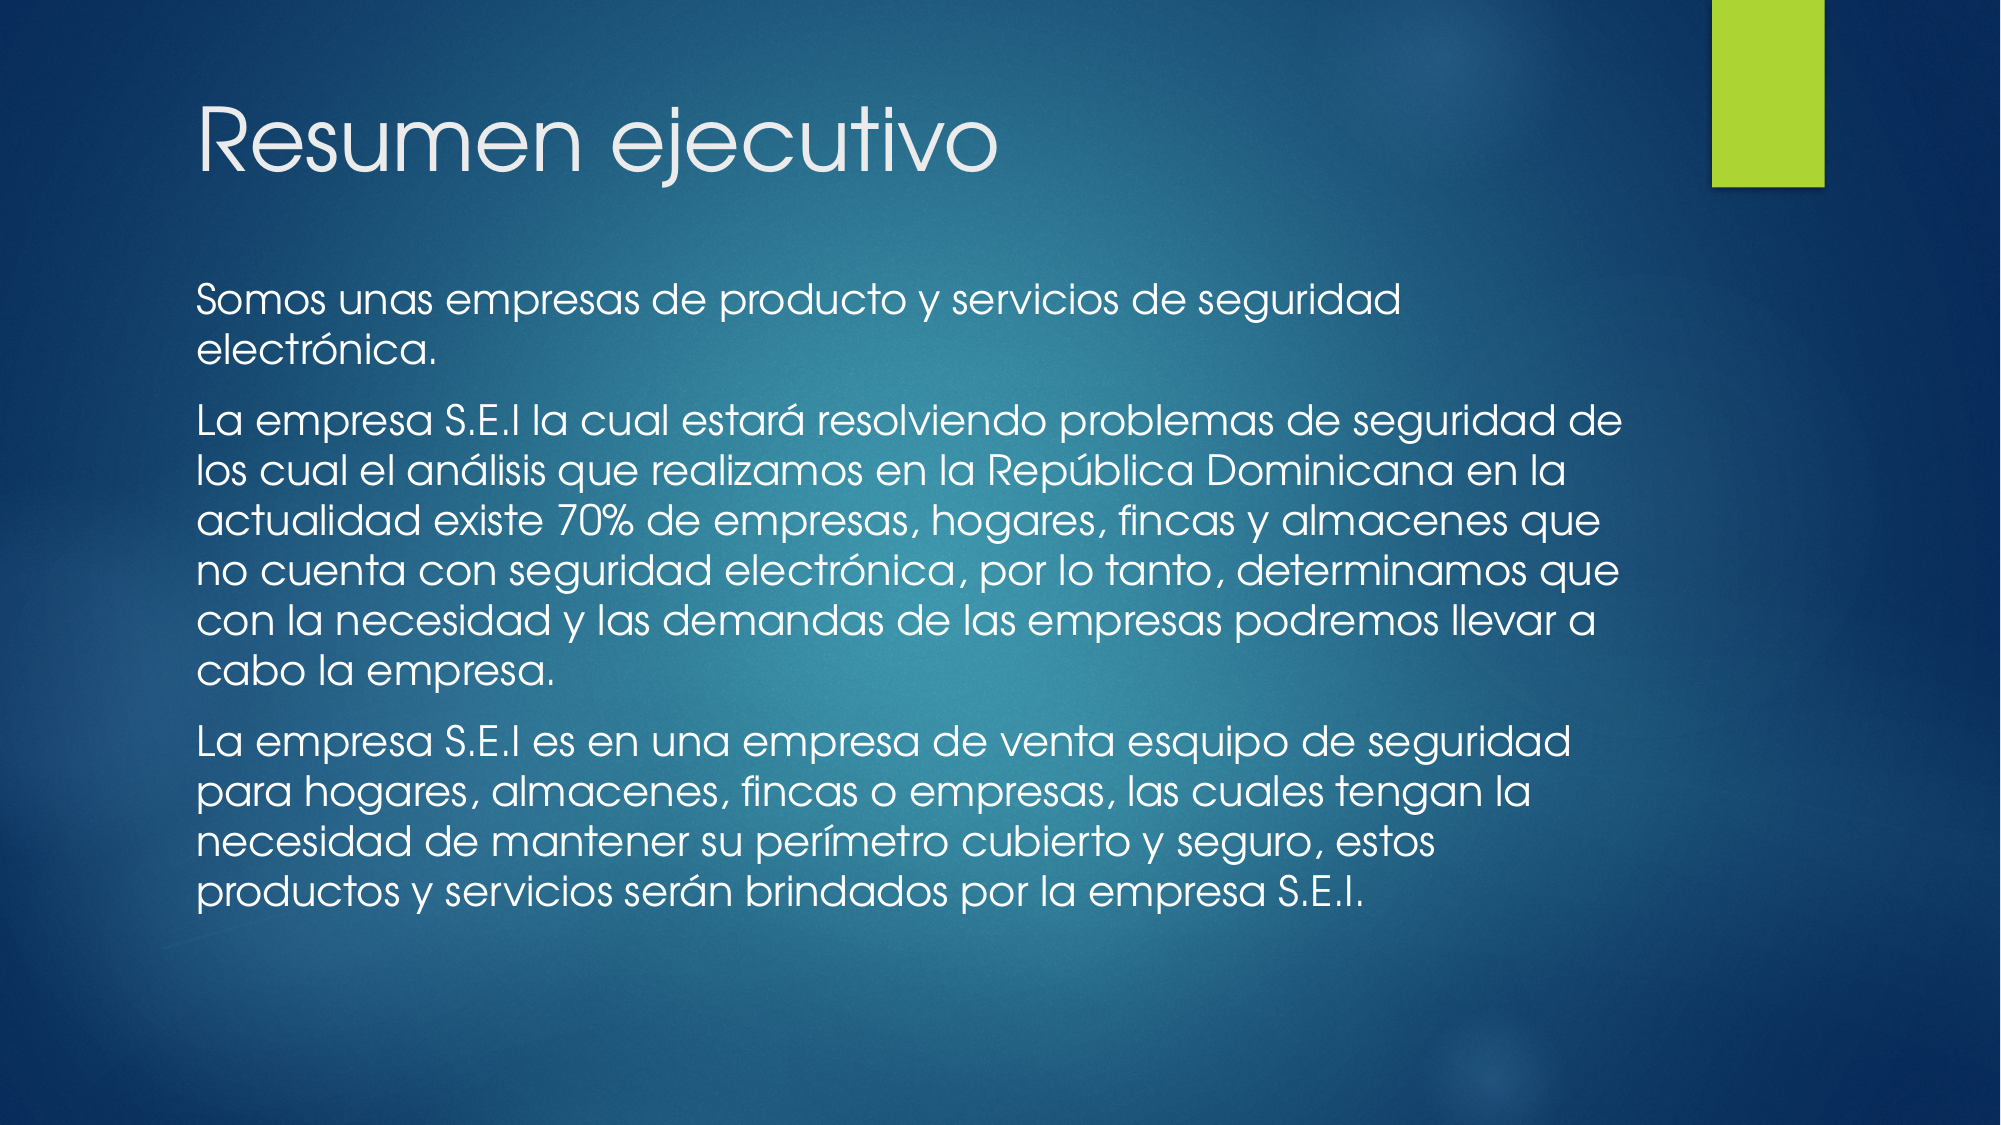

# Resumen ejecutivo
Somos unas empresas de producto y servicios de seguridad electrónica.
La empresa S.E.I la cual estará resolviendo problemas de seguridad de los cual el análisis que realizamos en la República Dominicana en la actualidad existe 70% de empresas, hogares, fincas y almacenes que no cuenta con seguridad electrónica, por lo tanto, determinamos que con la necesidad y las demandas de las empresas podremos llevar a cabo la empresa.
La empresa S.E.I es en una empresa de venta esquipo de seguridad para hogares, almacenes, fincas o empresas, las cuales tengan la necesidad de mantener su perímetro cubierto y seguro, estos productos y servicios serán brindados por la empresa S.E.I.